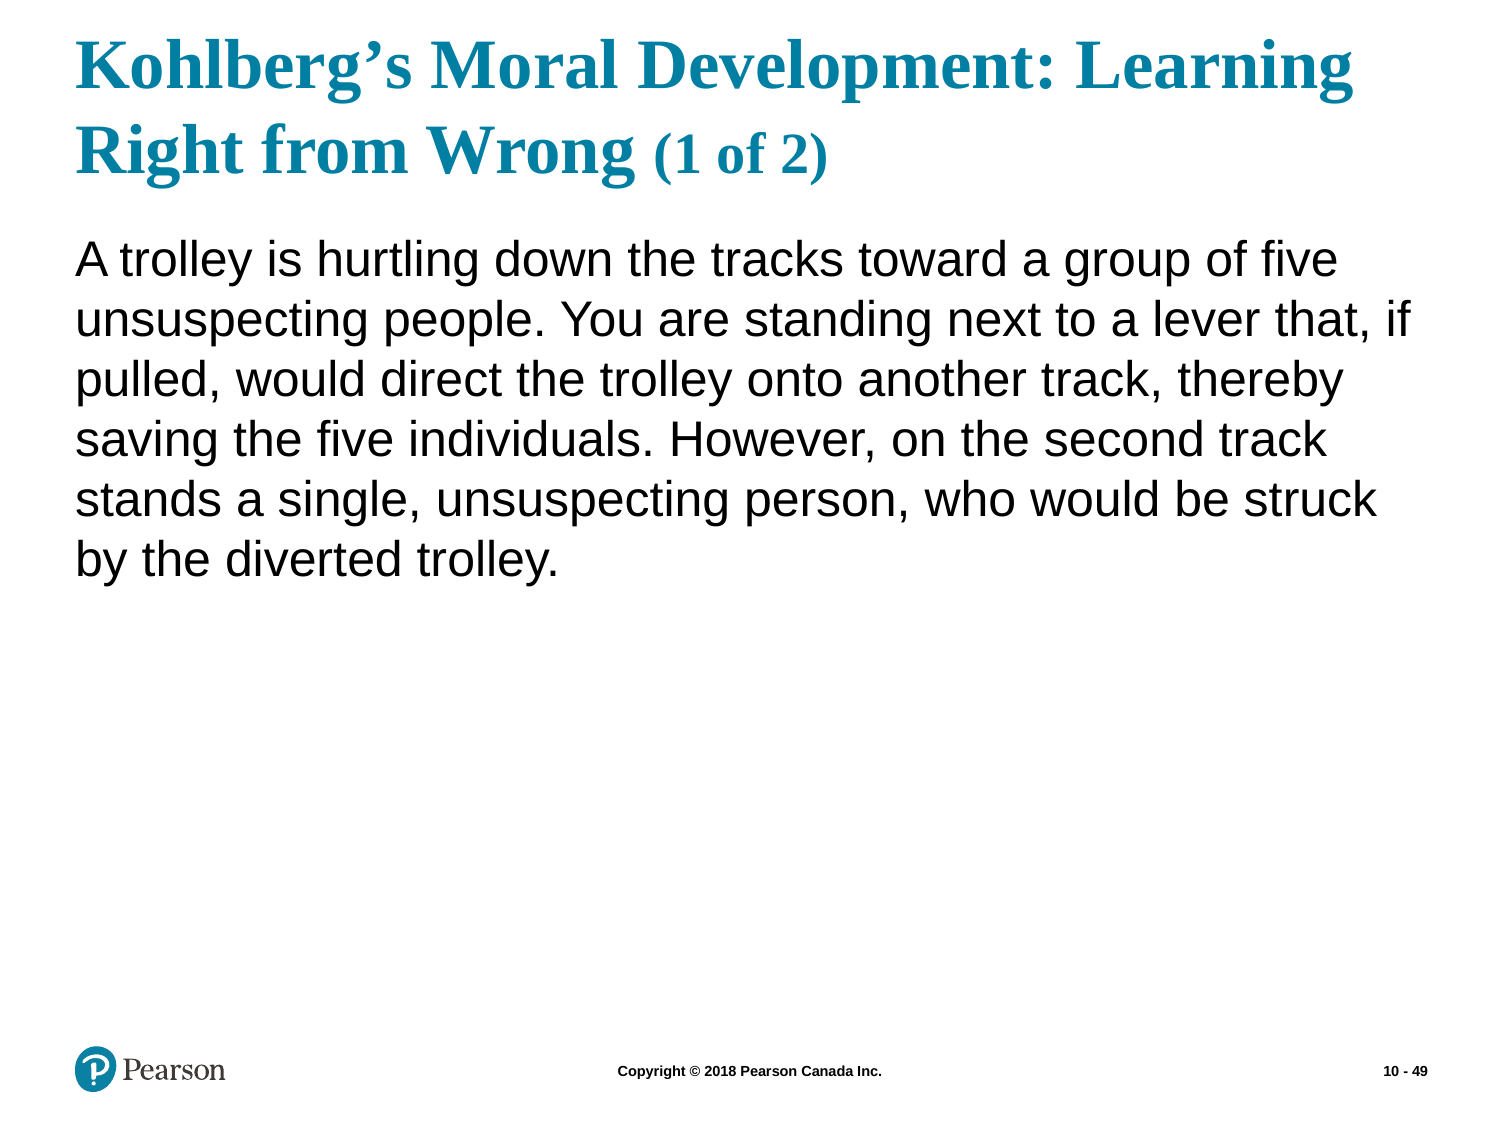

# Kohlberg’s Moral Development: Learning Right from Wrong (1 of 2)
A trolley is hurtling down the tracks toward a group of five unsuspecting people. You are standing next to a lever that, if pulled, would direct the trolley onto another track, thereby saving the five individuals. However, on the second track stands a single, unsuspecting person, who would be struck by the diverted trolley.